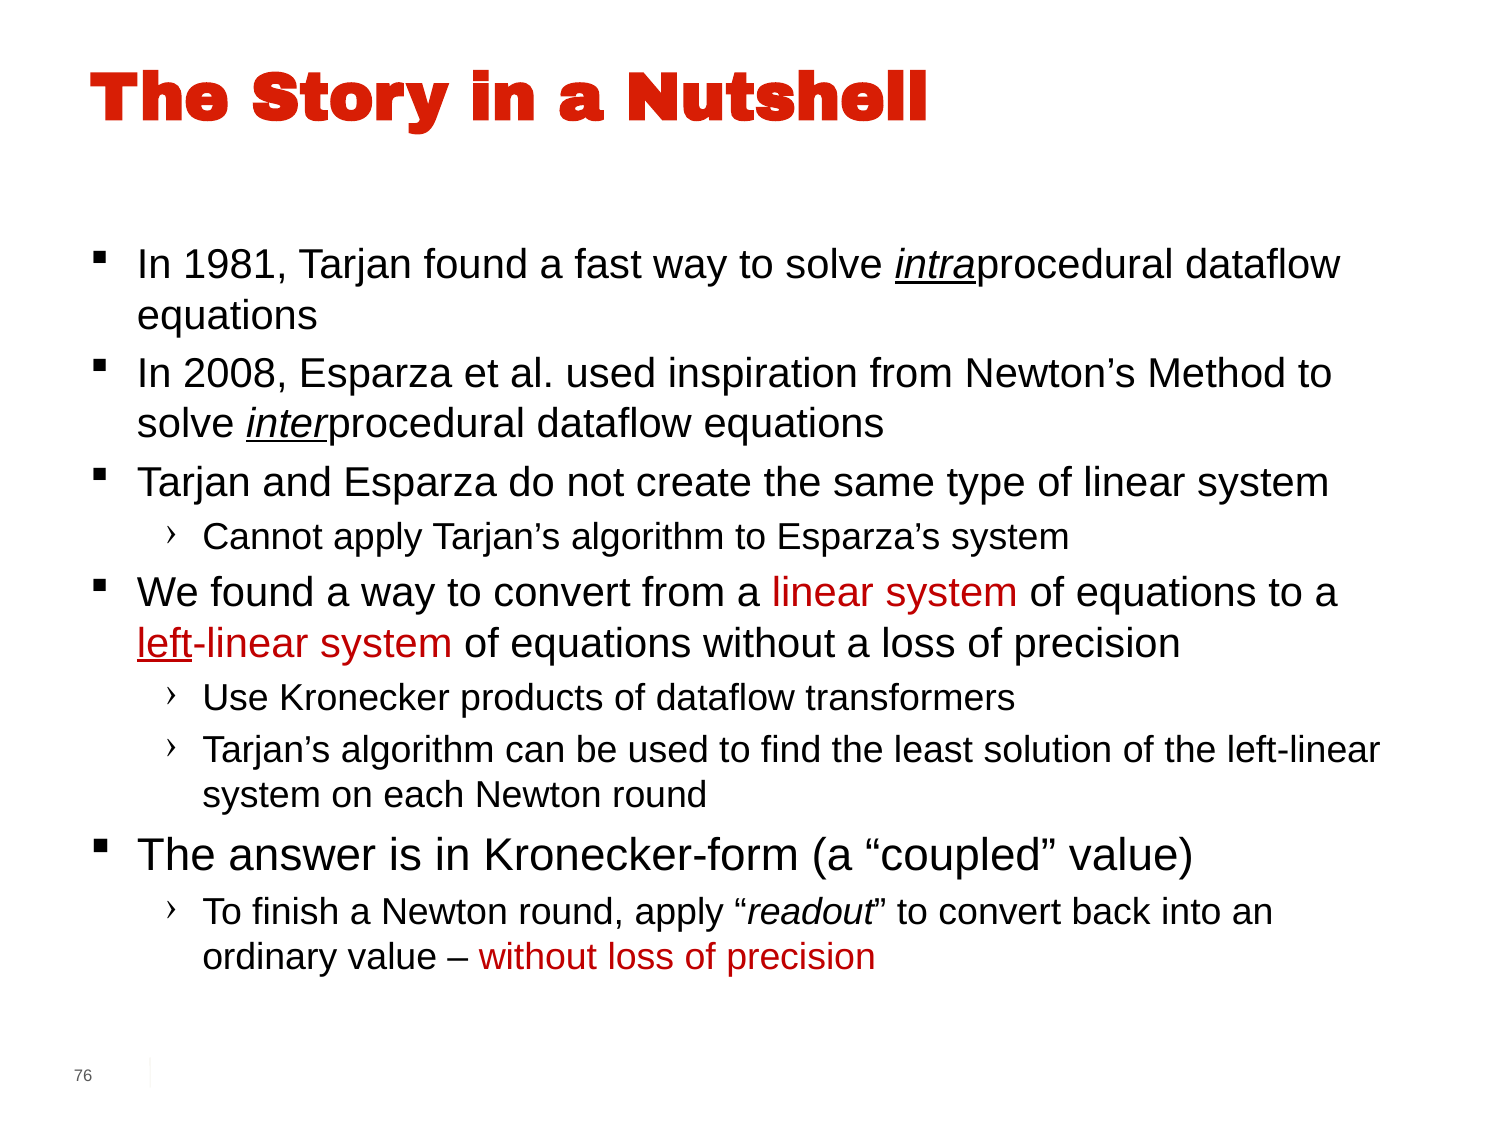

# The Story in a Nutshell
In 1981, Tarjan found a fast way to solve intraprocedural dataflow equations
In 2008, Esparza et al. used inspiration from Newton’s Method to solve interprocedural dataflow equations
Tarjan and Esparza do not create the same type of linear system
Cannot apply Tarjan’s algorithm to Esparza’s system
We found a way to convert from a linear system of equations to a left-linear system of equations without a loss of precision
Use Kronecker products of dataflow transformers
Tarjan’s algorithm can be used to find the least solution of the left-linear system on each Newton round
The answer is in Kronecker-form (a “coupled” value)
To finish a Newton round, apply “readout” to convert back into an ordinary value – without loss of precision
76